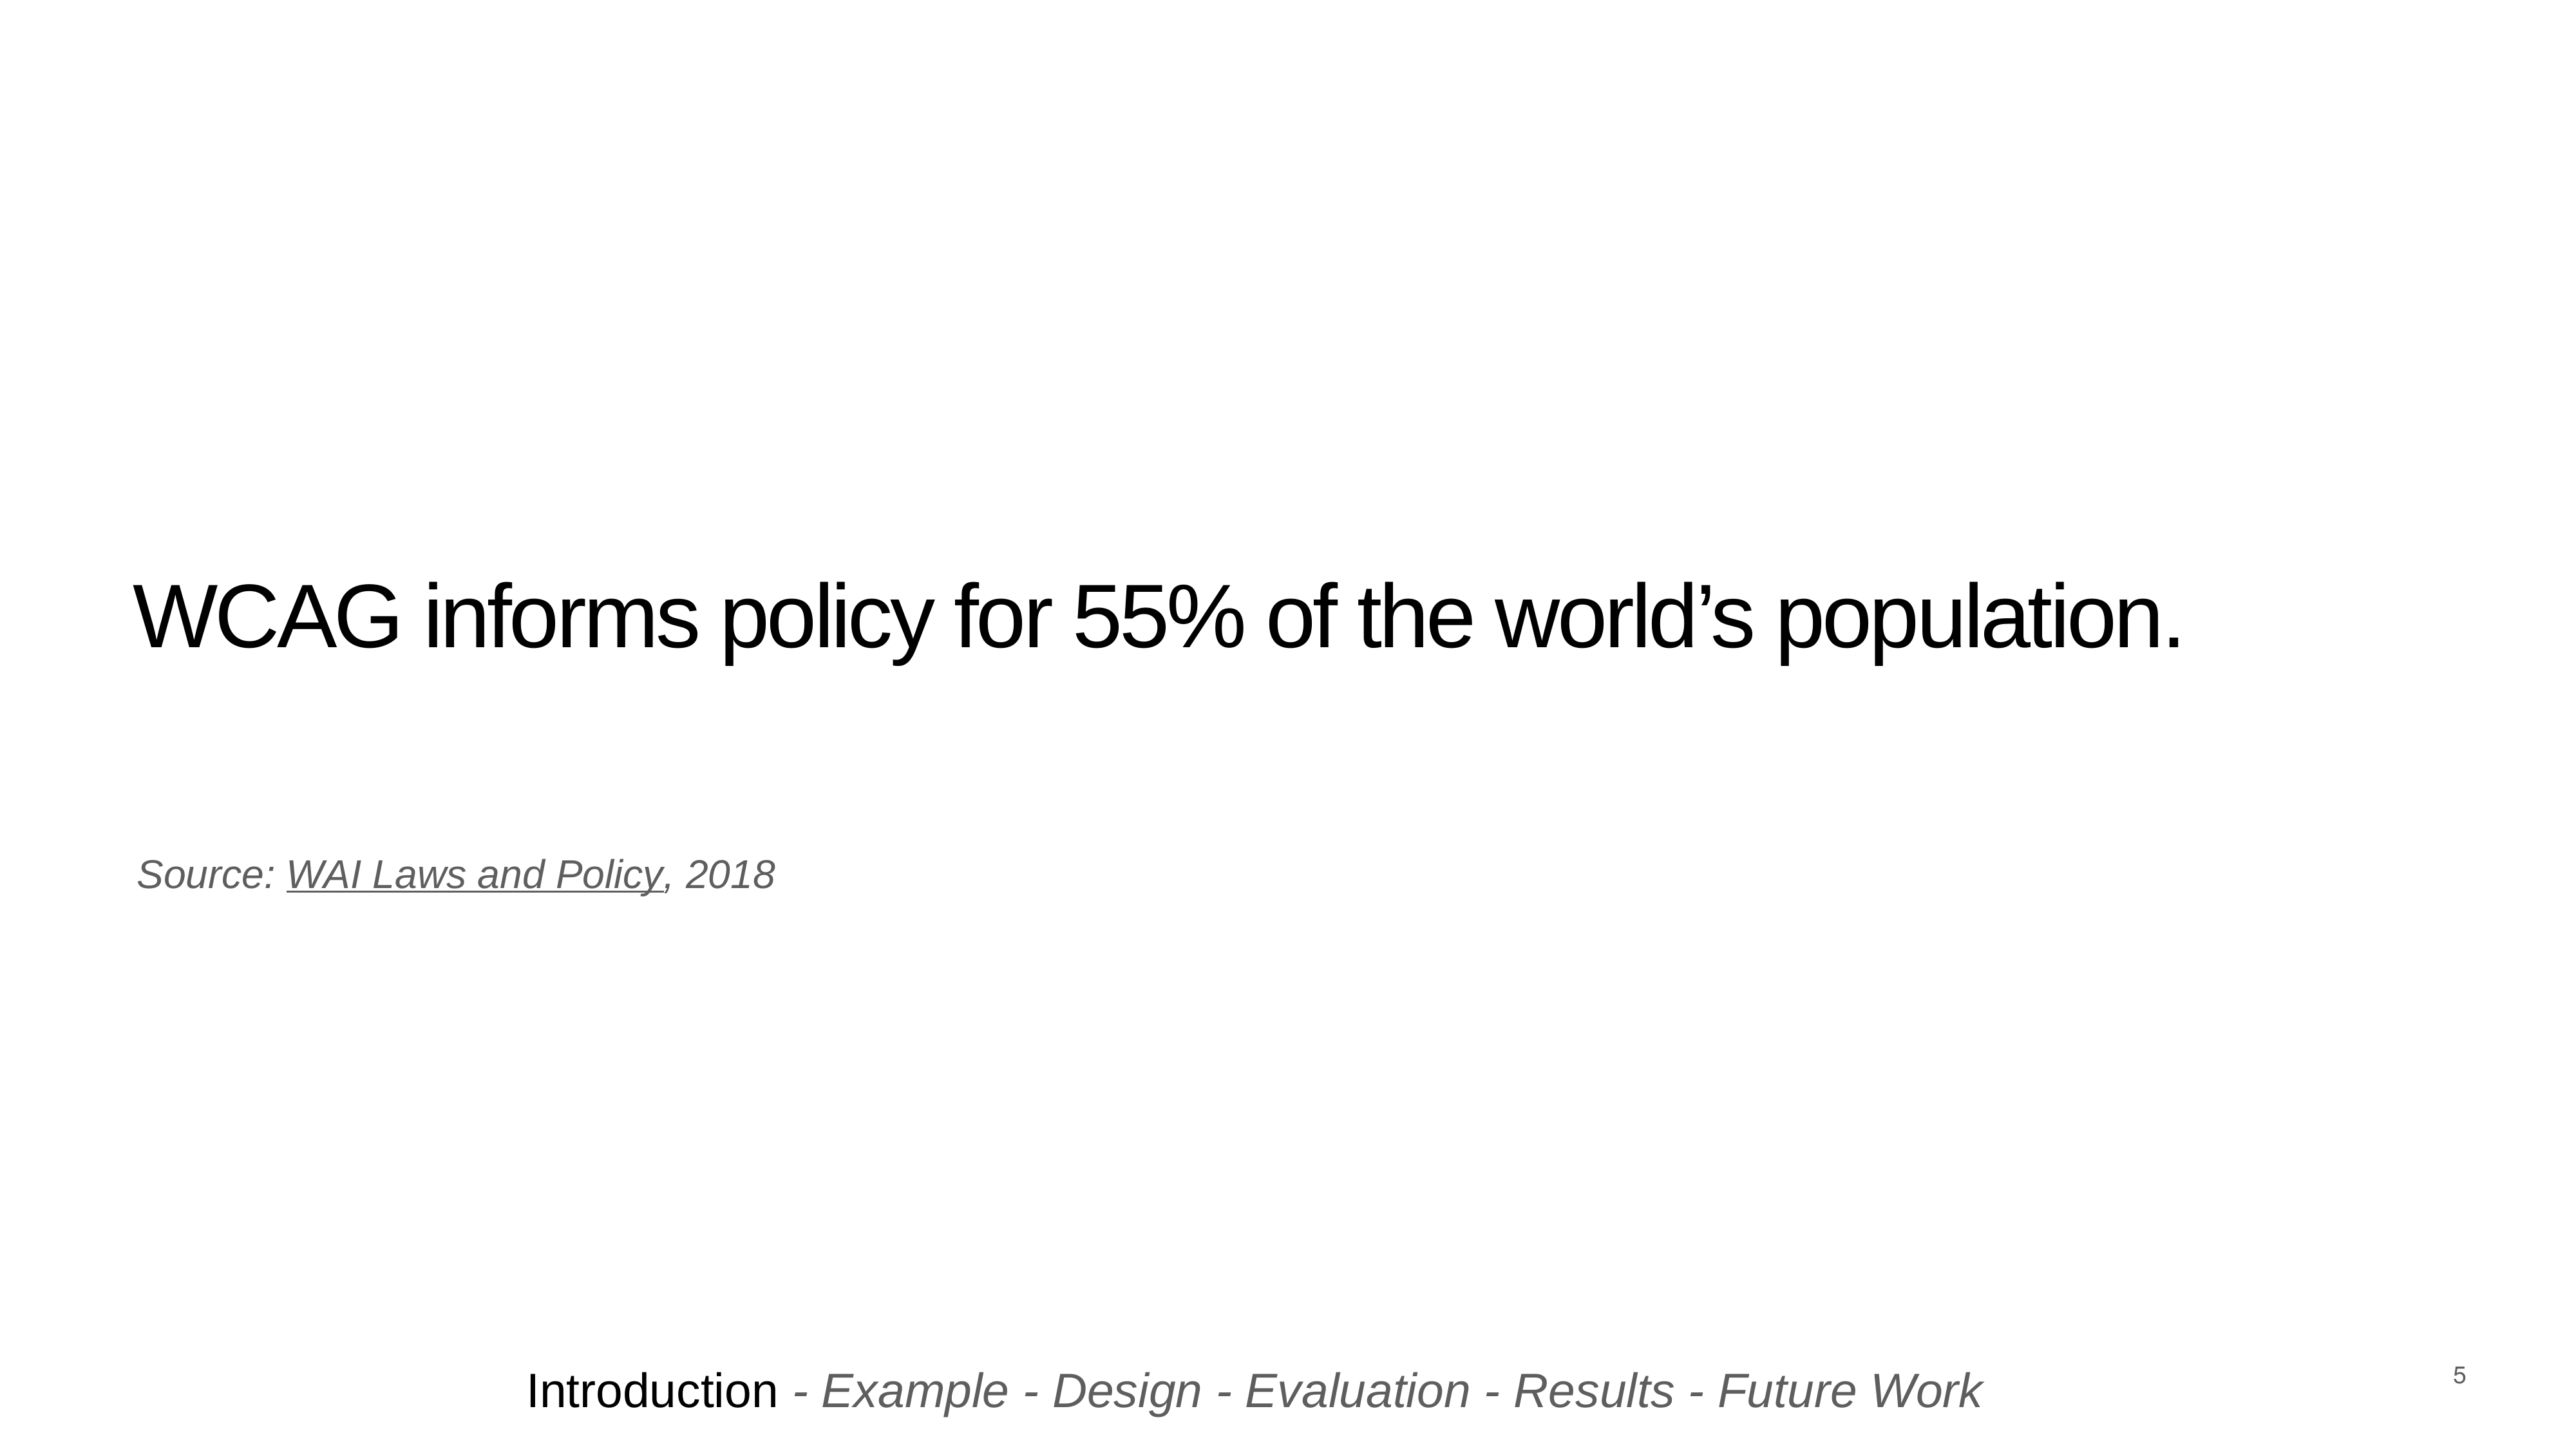

# WCAG informs policy for 55% of the world’s population.
Source: WAI Laws and Policy, 2018
Introduction - Example - Design - Evaluation - Results - Future Work
5